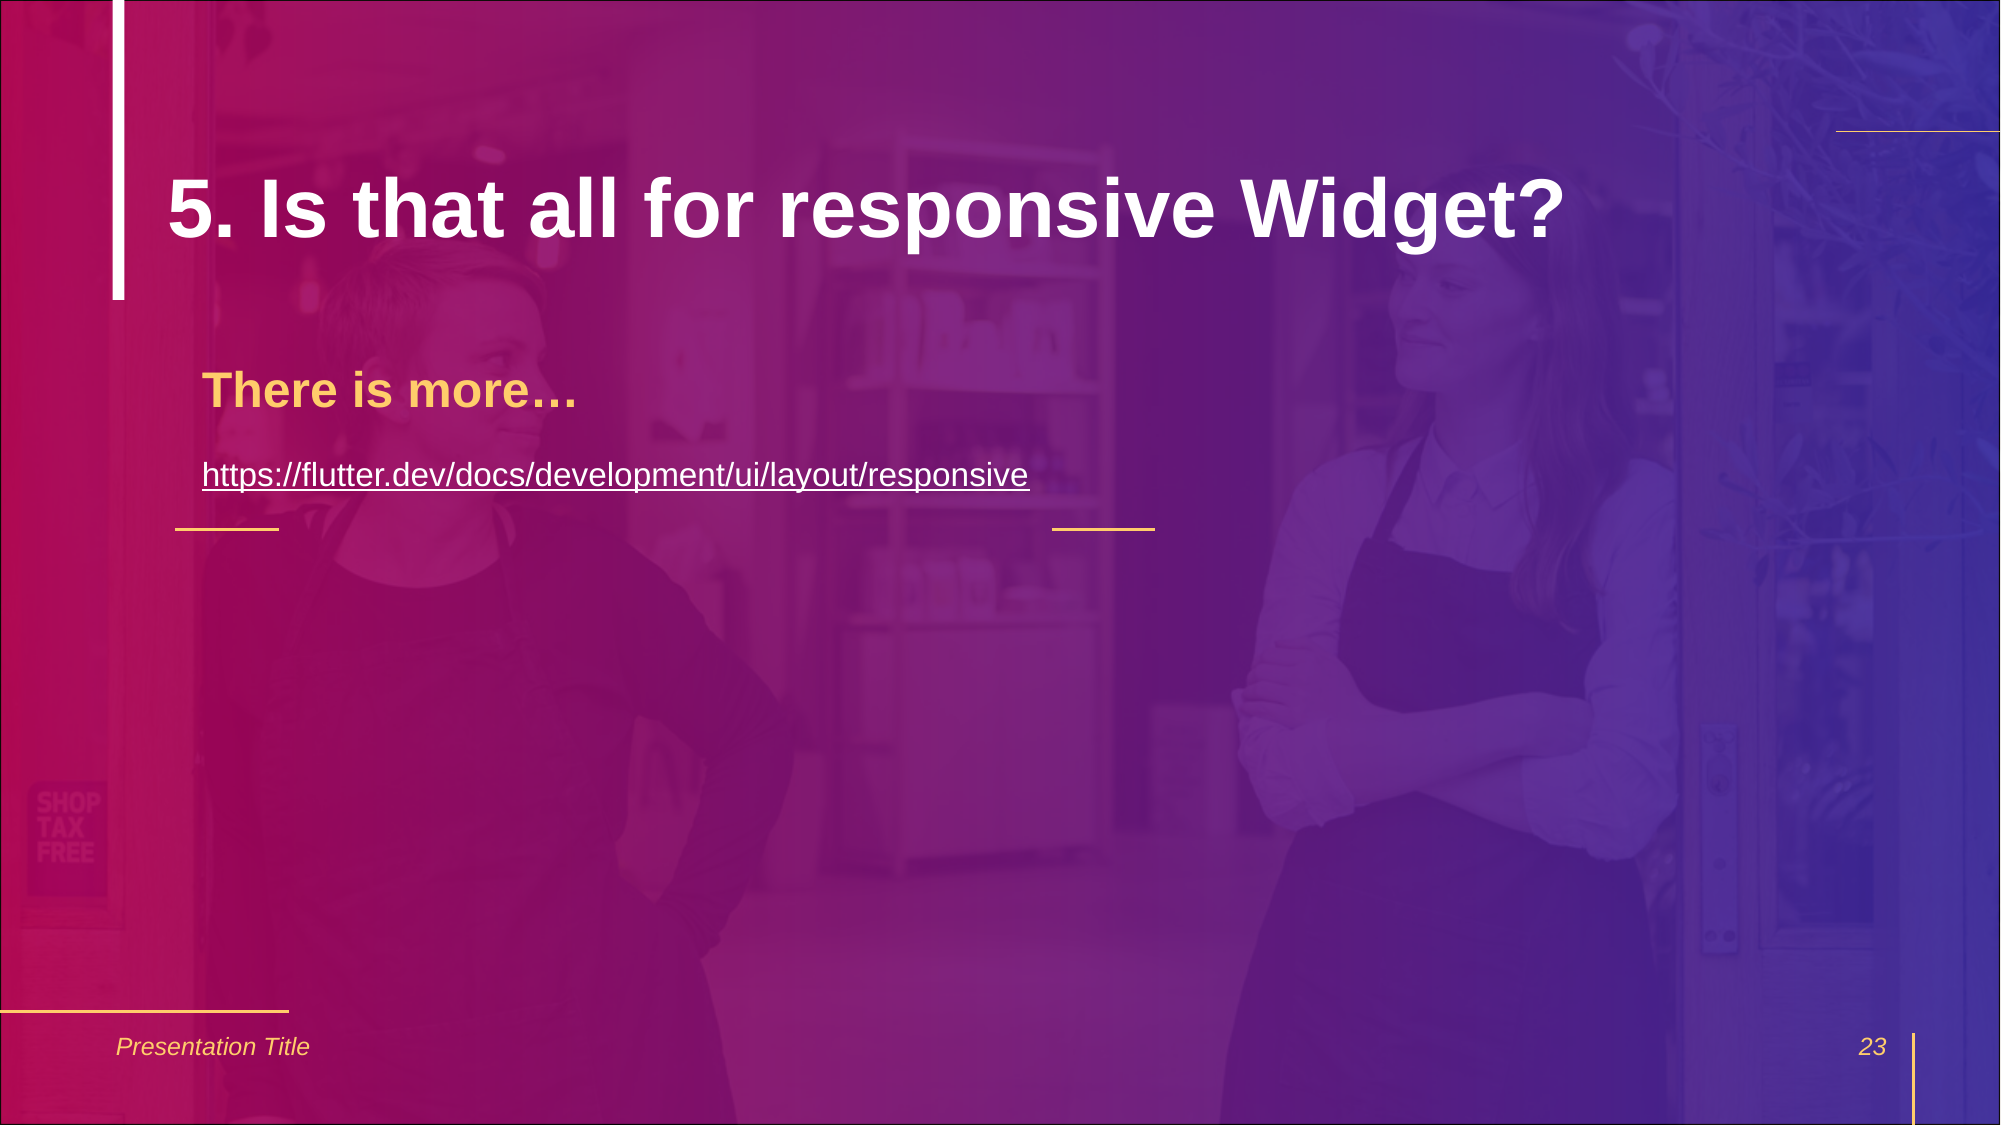

# 5. Is that all for responsive Widget?
There is more…
https://flutter.dev/docs/development/ui/layout/responsive
Presentation Title
23